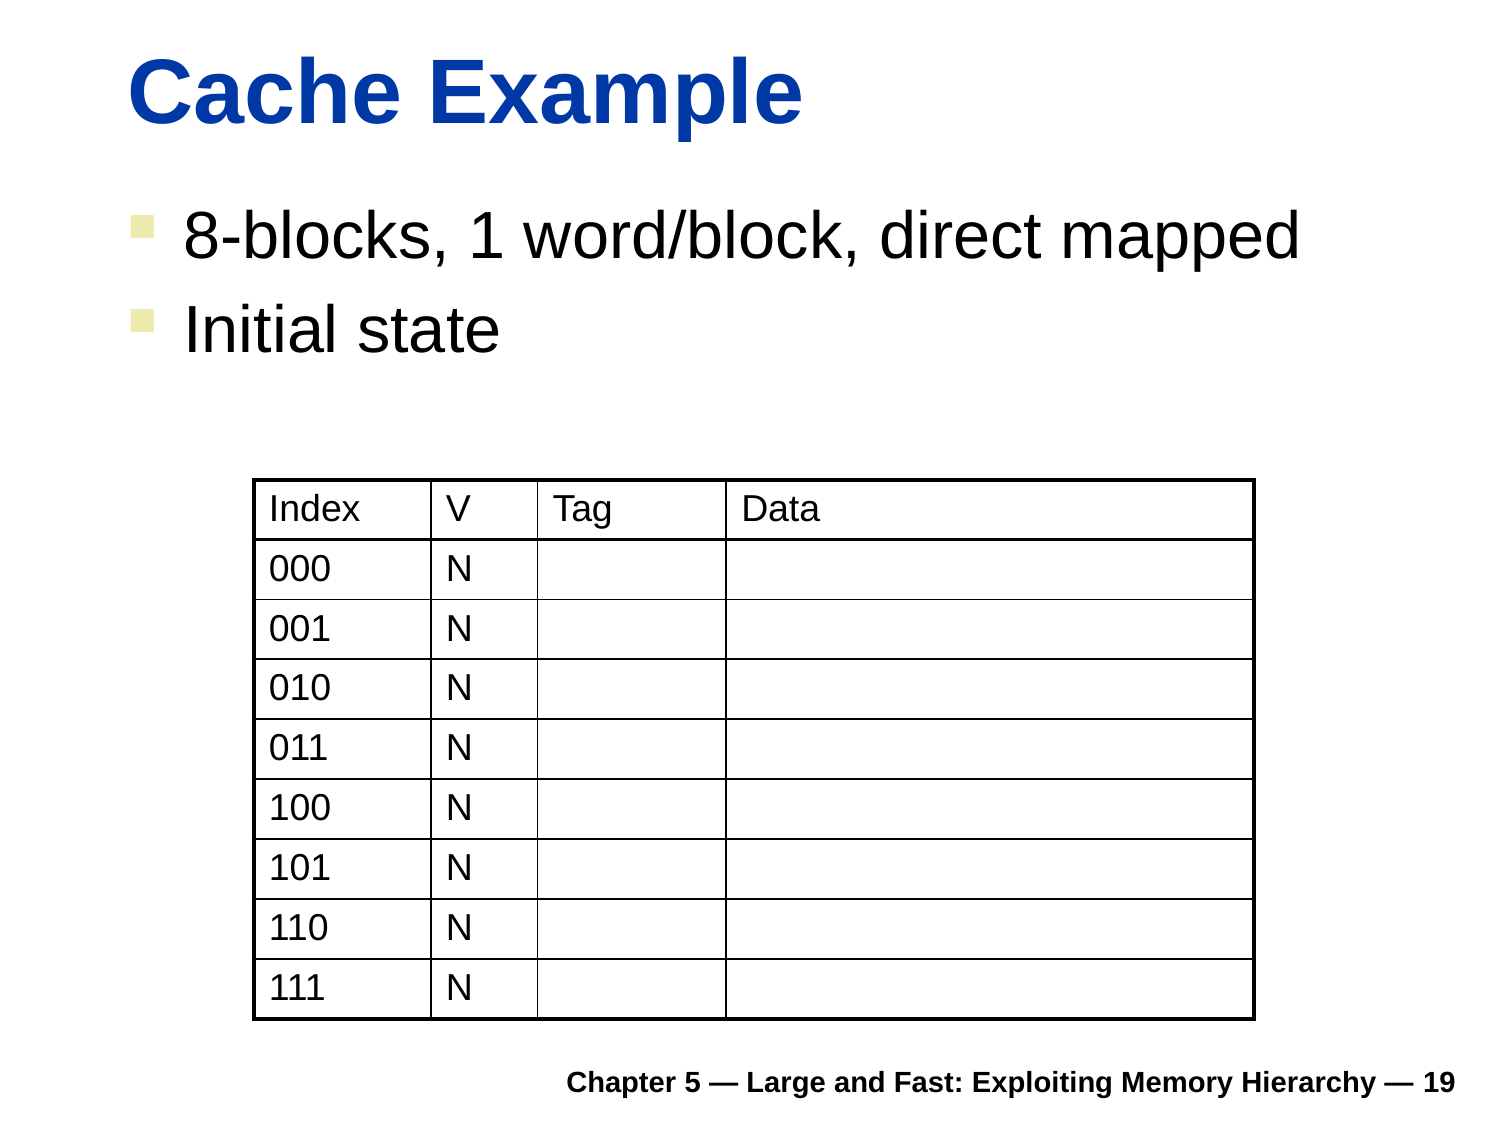

# Cache Example
8-blocks, 1 word/block, direct mapped
Initial state
| Index | V | Tag | Data |
| --- | --- | --- | --- |
| 000 | N |  |  |
| 001 | N |  |  |
| 010 | N |  |  |
| 011 | N |  |  |
| 100 | N |  |  |
| 101 | N |  |  |
| 110 | N |  |  |
| 111 | N |  |  |
Chapter 5 — Large and Fast: Exploiting Memory Hierarchy — 19